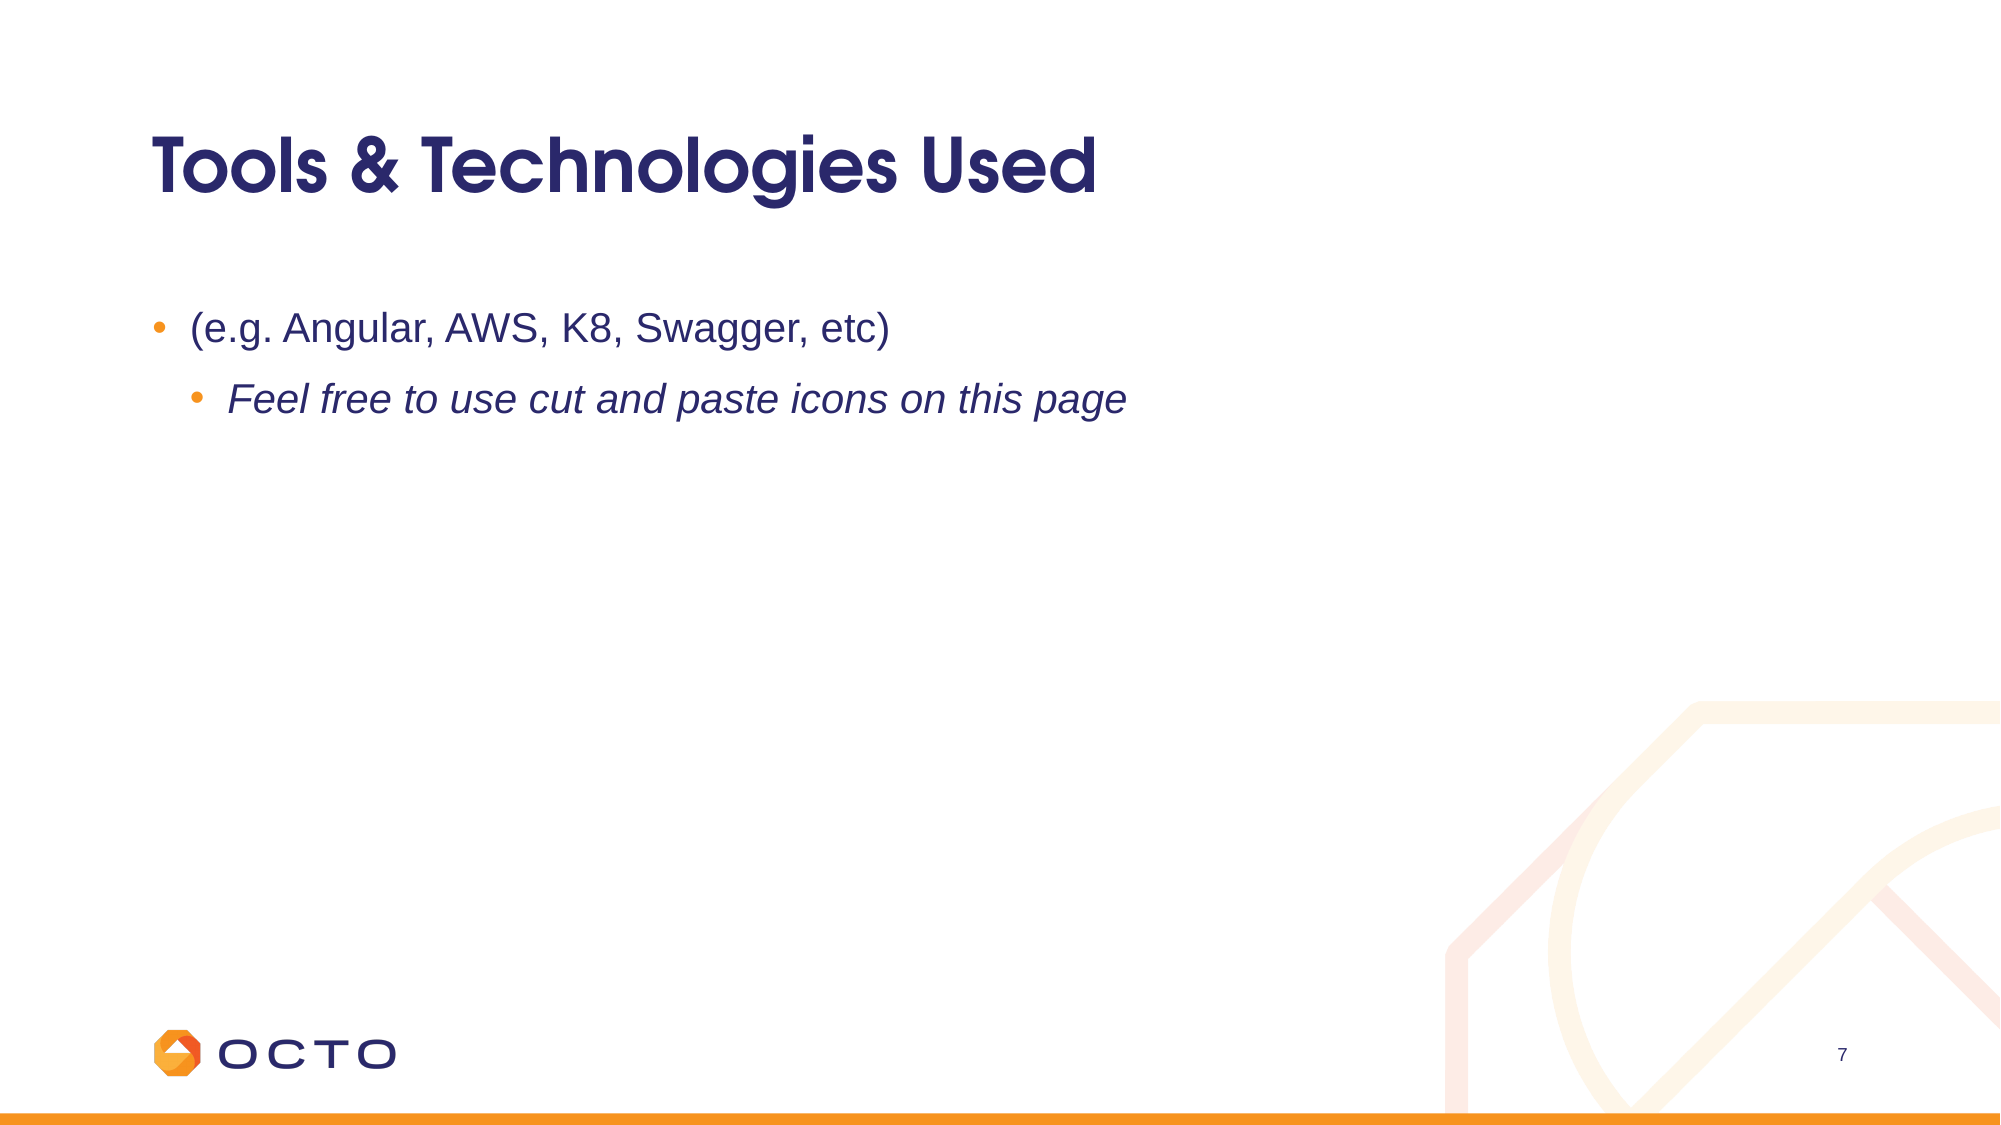

# Tools & Technologies Used
(e.g. Angular, AWS, K8, Swagger, etc)
Feel free to use cut and paste icons on this page